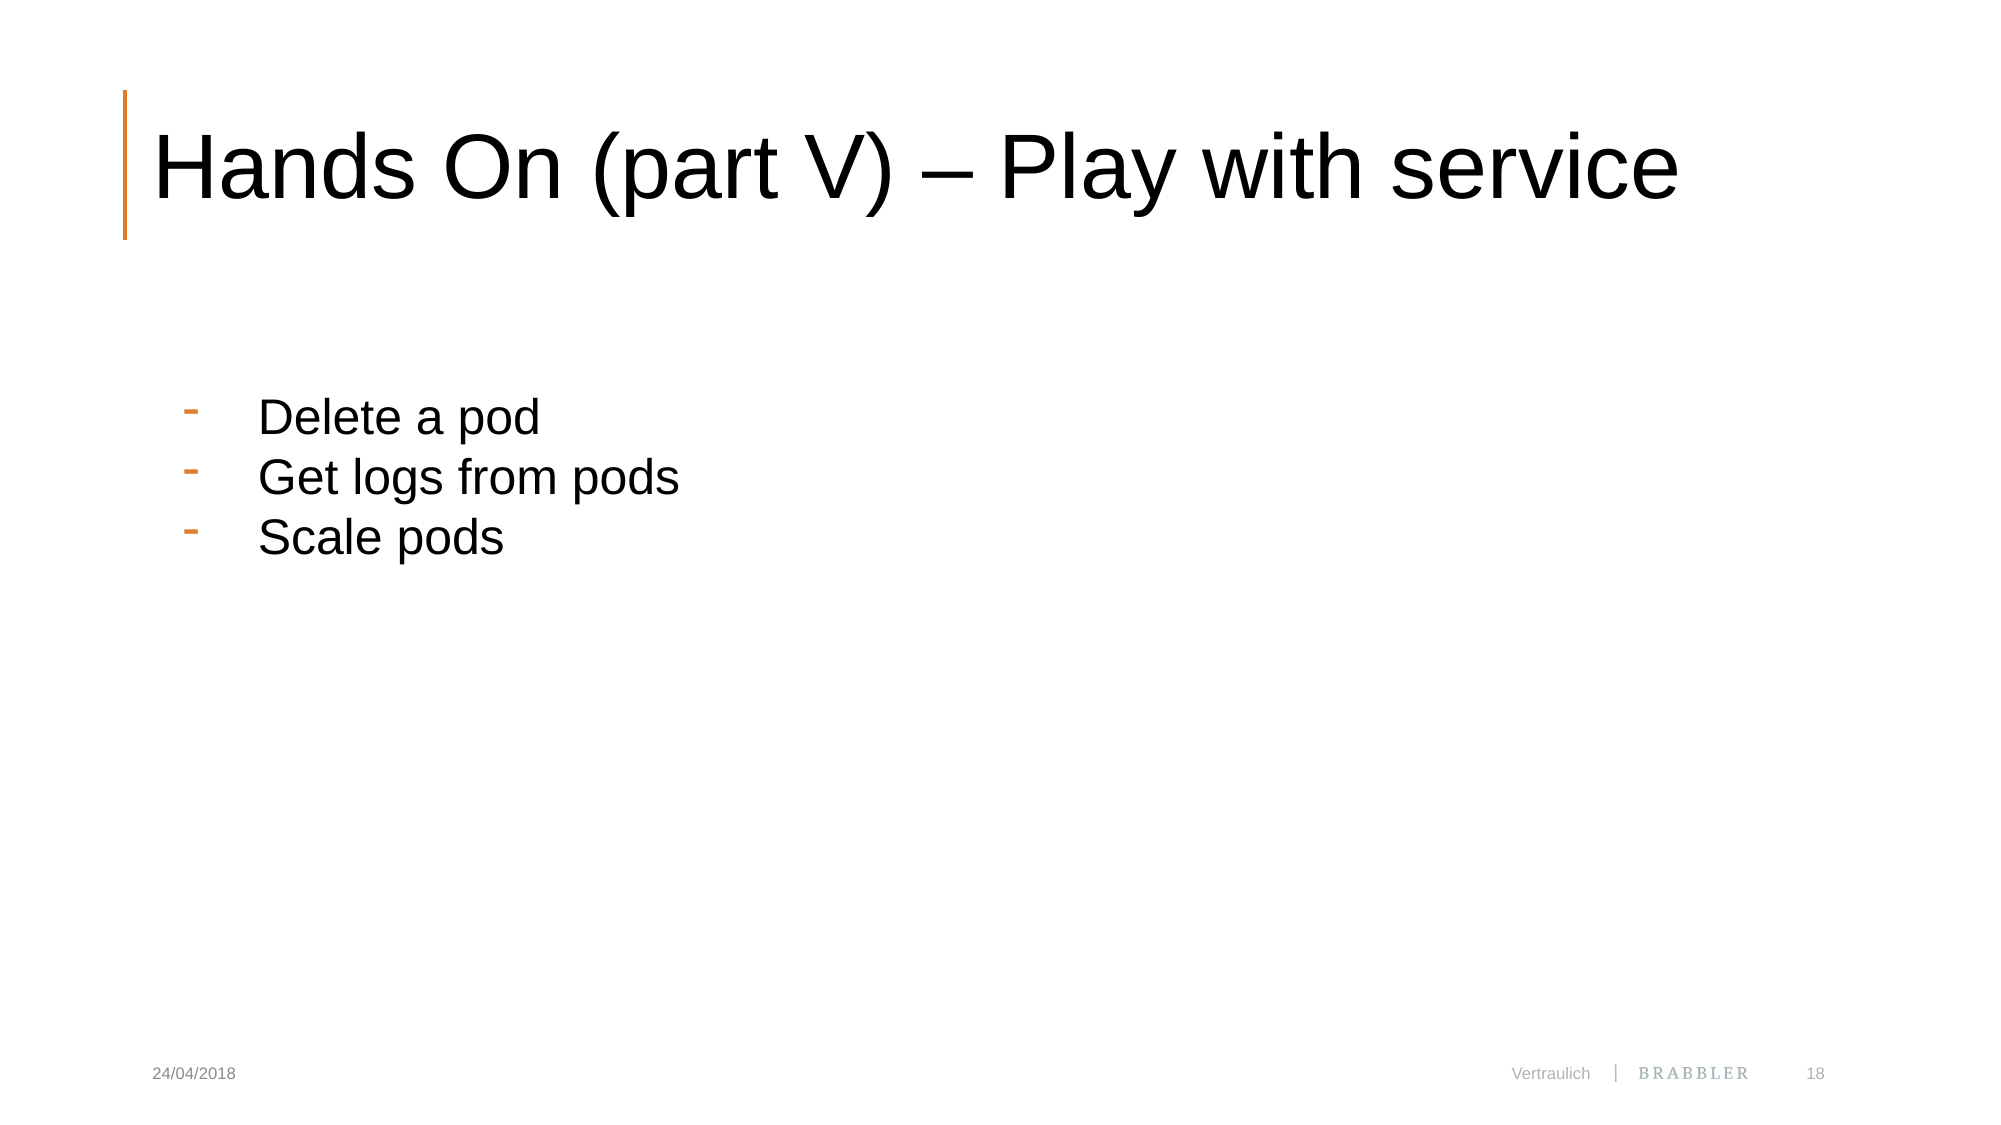

# Hands On (part V) – Play with service

Delete a pod
Get logs from pods
Scale pods
24/04/2018
Vertraulich
18